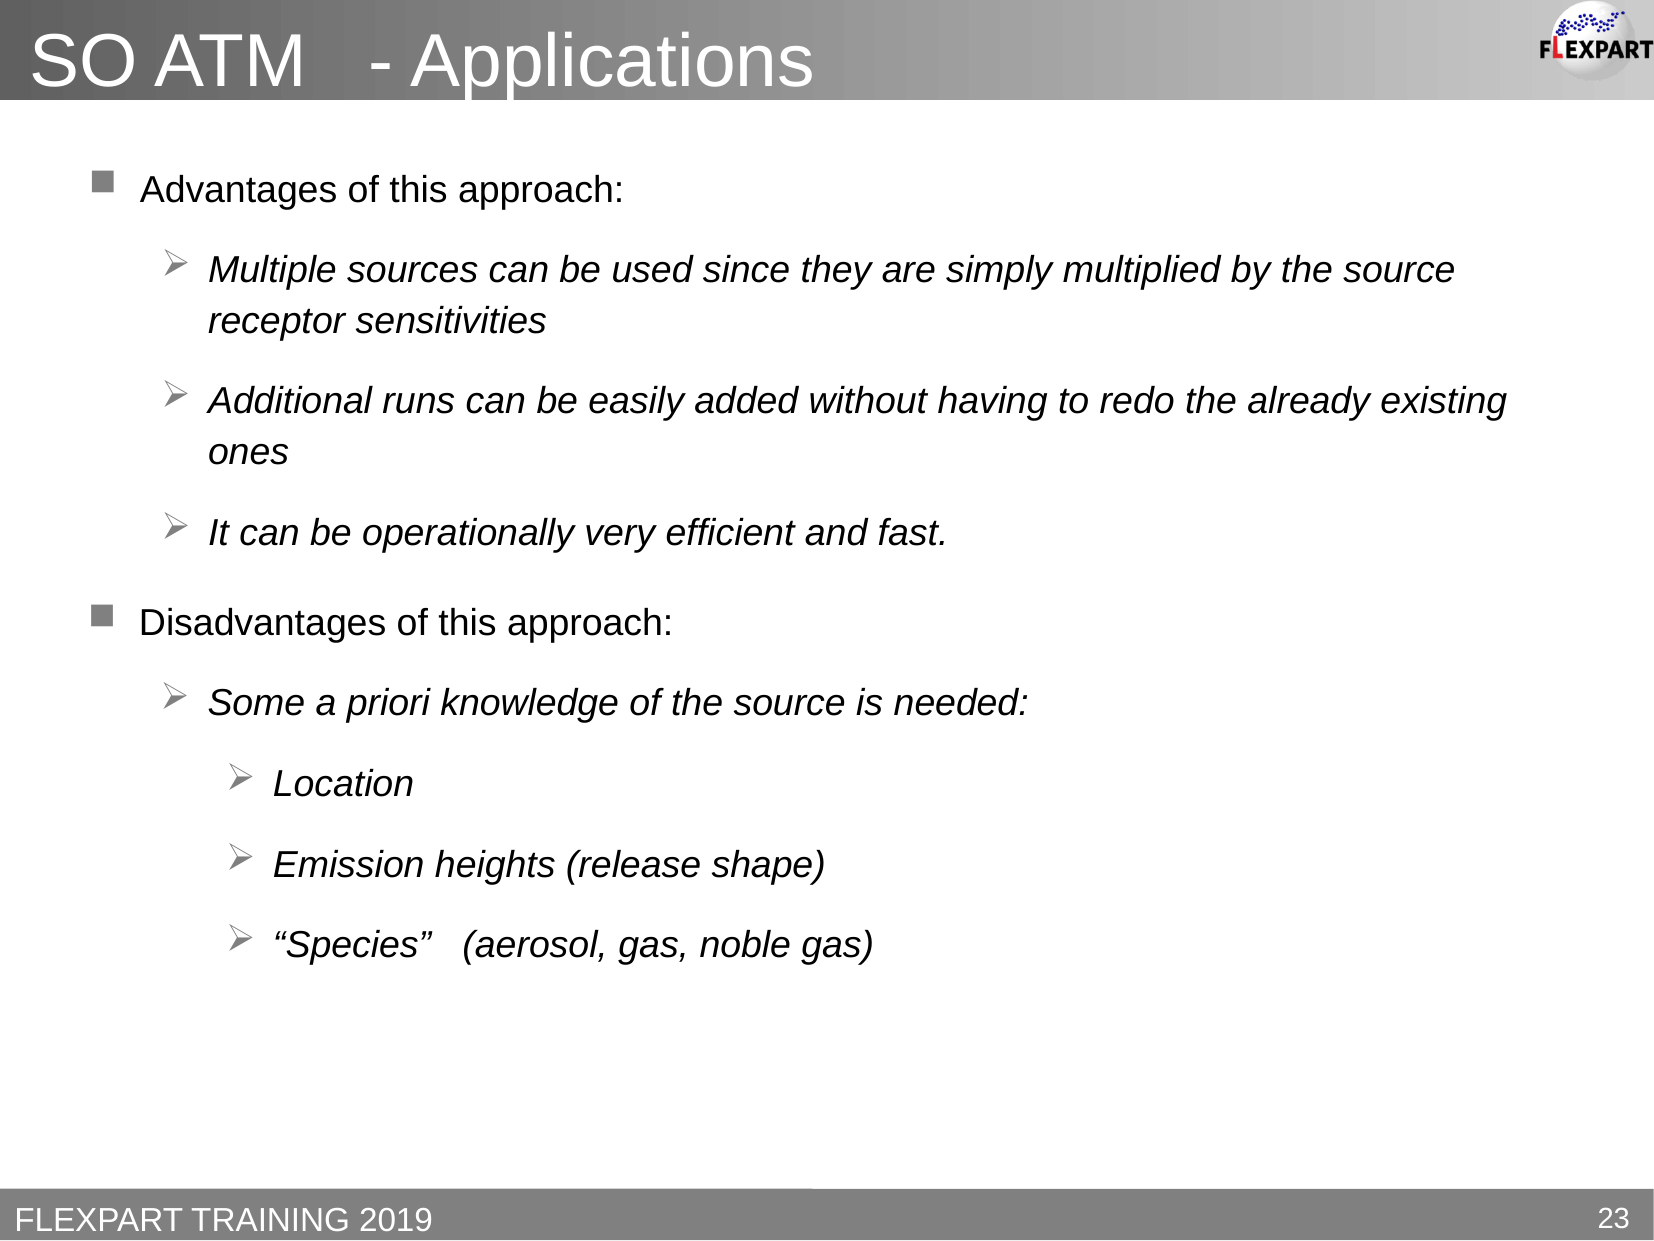

SO ATM   - Applications
Advantages of this approach:
Multiple sources can be used since they are simply multiplied by the source receptor sensitivities
Additional runs can be easily added without having to redo the already existing ones
It can be operationally very efficient and fast.

Disadvantages of this approach:
Some a priori knowledge of the source is needed:
Location
Emission heights (release shape)
“Species”   (aerosol, gas, noble gas)